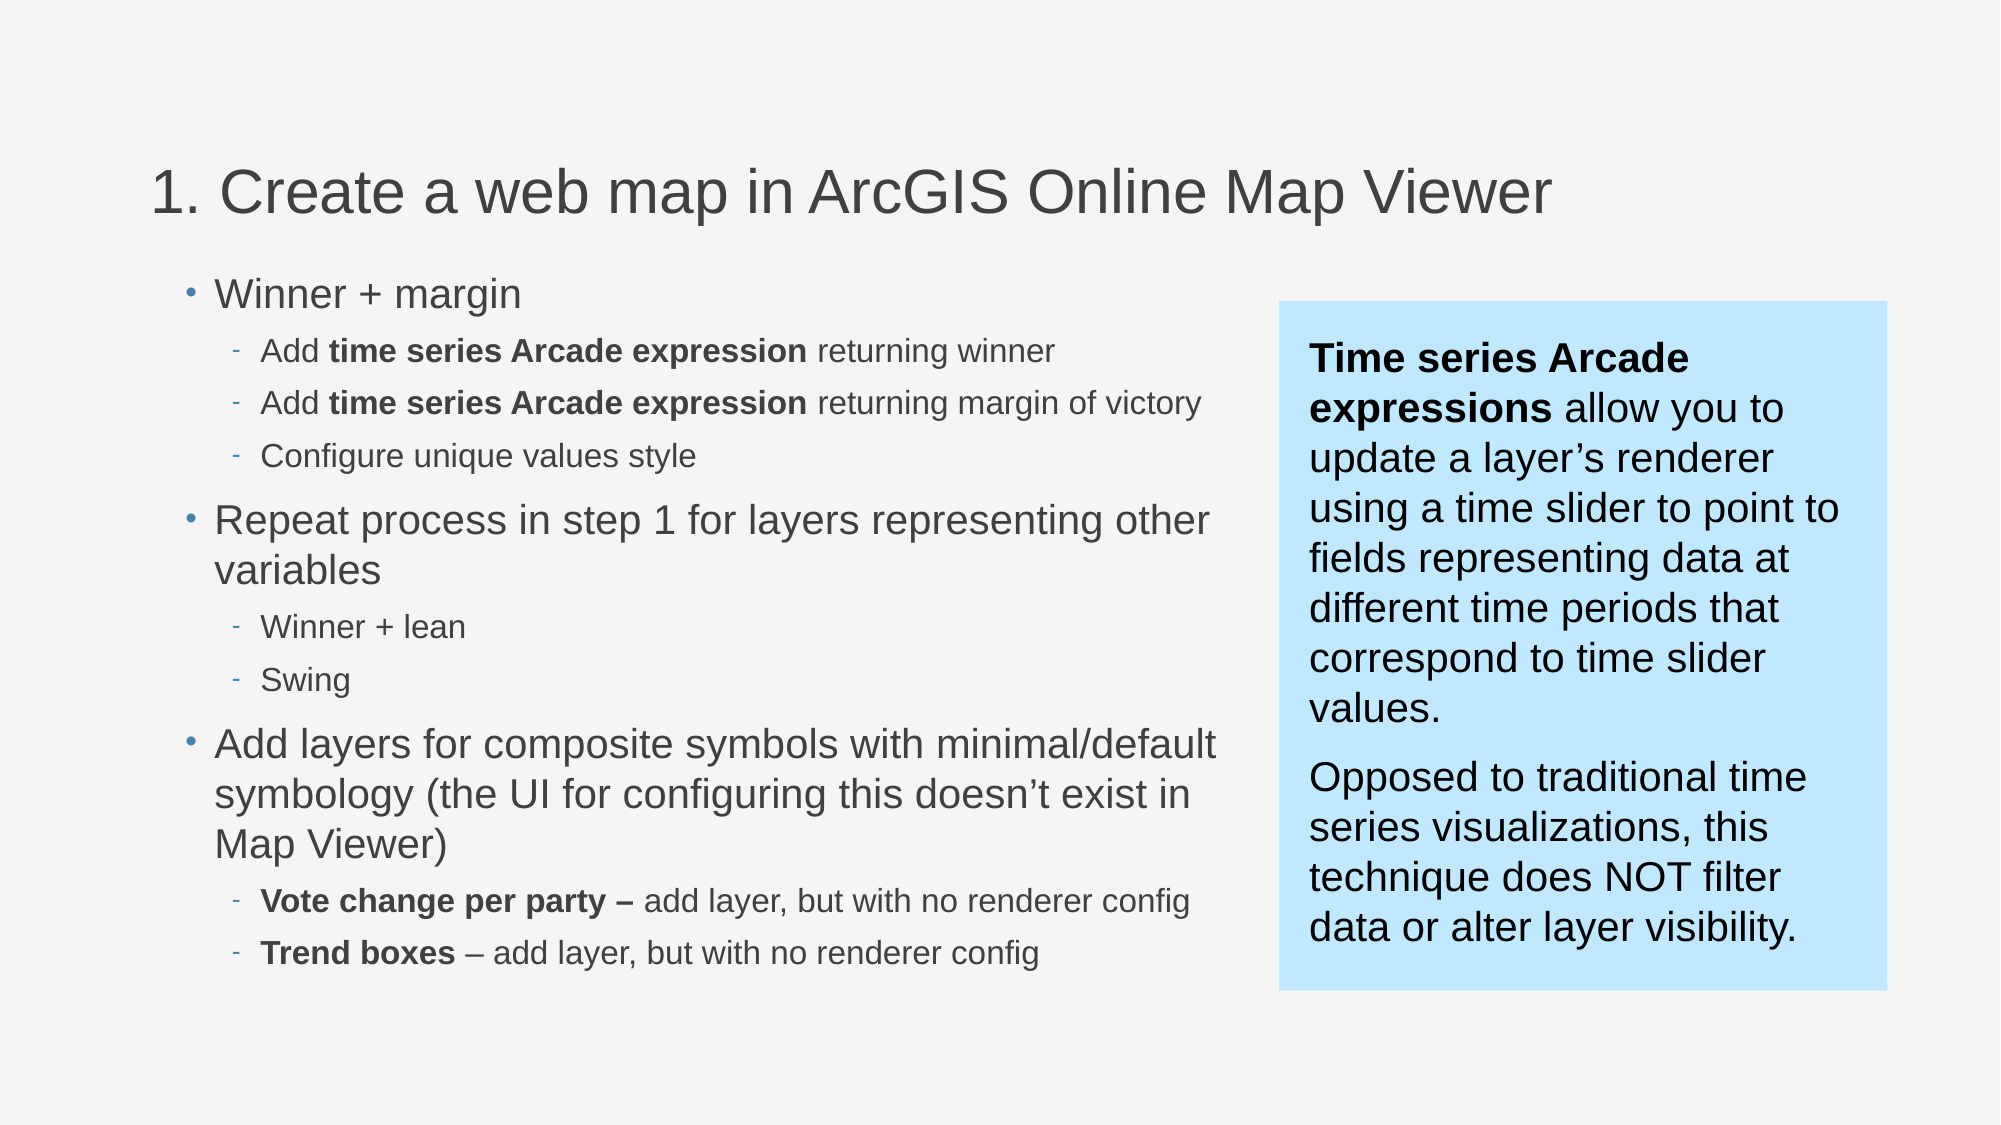

# 1. Create a web map in ArcGIS Online Map Viewer
Winner + margin
Add time series Arcade expression returning winner
Add time series Arcade expression returning margin of victory
Configure unique values style
Repeat process in step 1 for layers representing other variables
Winner + lean
Swing
Add layers for composite symbols with minimal/default symbology (the UI for configuring this doesn’t exist in Map Viewer)
Vote change per party – add layer, but with no renderer config
Trend boxes – add layer, but with no renderer config

Time series Arcade expressions allow you to update a layer’s renderer using a time slider to point to fields representing data at different time periods that correspond to time slider values.
Opposed to traditional time series visualizations, this technique does NOT filter data or alter layer visibility.